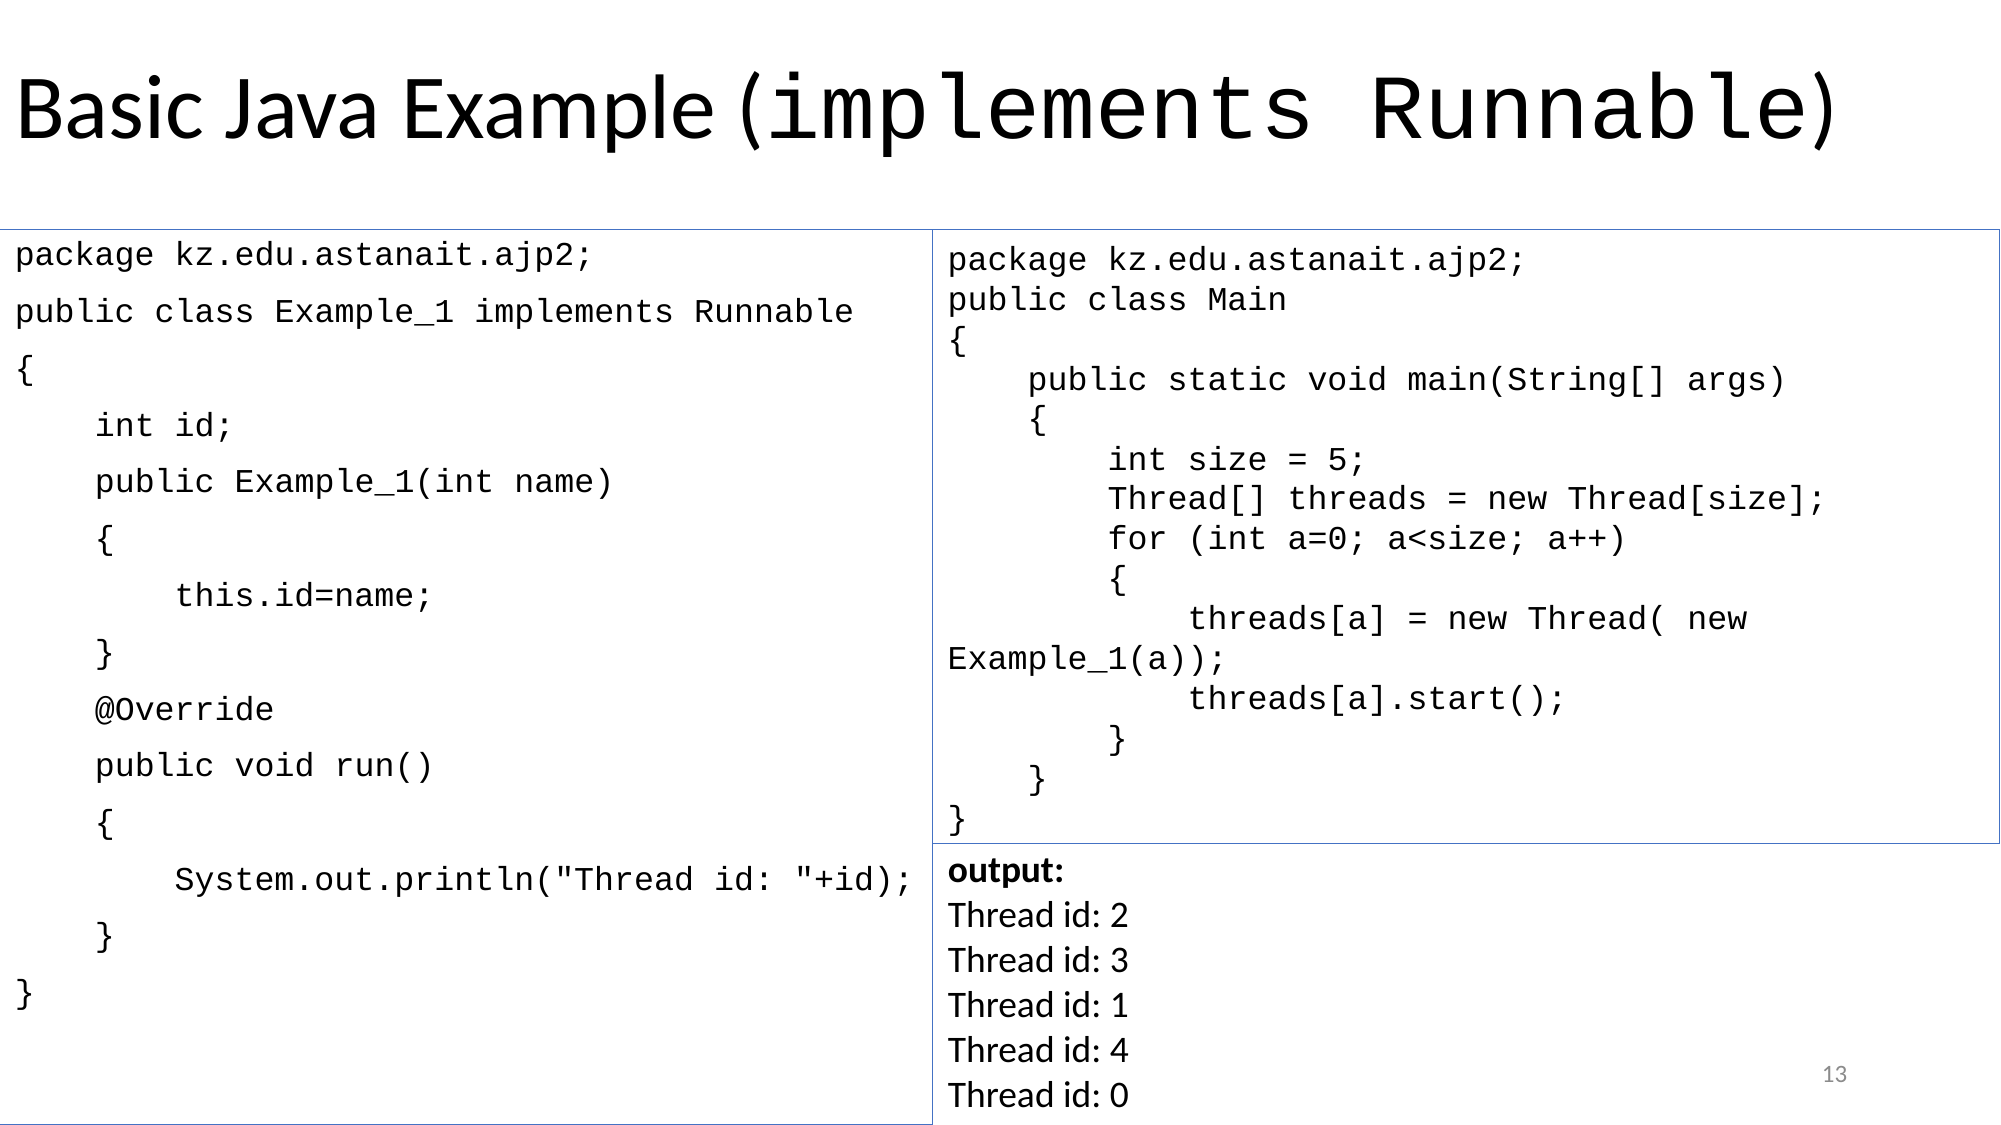

# Basic Java Example (implements Runnable)
package kz.edu.astanait.ajp2;
public class Example_1 implements Runnable
{
    int id;
    public Example_1(int name)
    {
        this.id=name;
    }
    @Override
    public void run()
    {
        System.out.println("Thread id: "+id);
    }
}
package kz.edu.astanait.ajp2;
public class Main
{
    public static void main(String[] args)
    {
        int size = 5;
        Thread[] threads = new Thread[size];
        for (int a=0; a<size; a++)
        {
            threads[a] = new Thread( new Example_1(a));
            threads[a].start();
        }
    }
}
output:
Thread id: 2
Thread id: 3
Thread id: 1
Thread id: 4
Thread id: 0
13